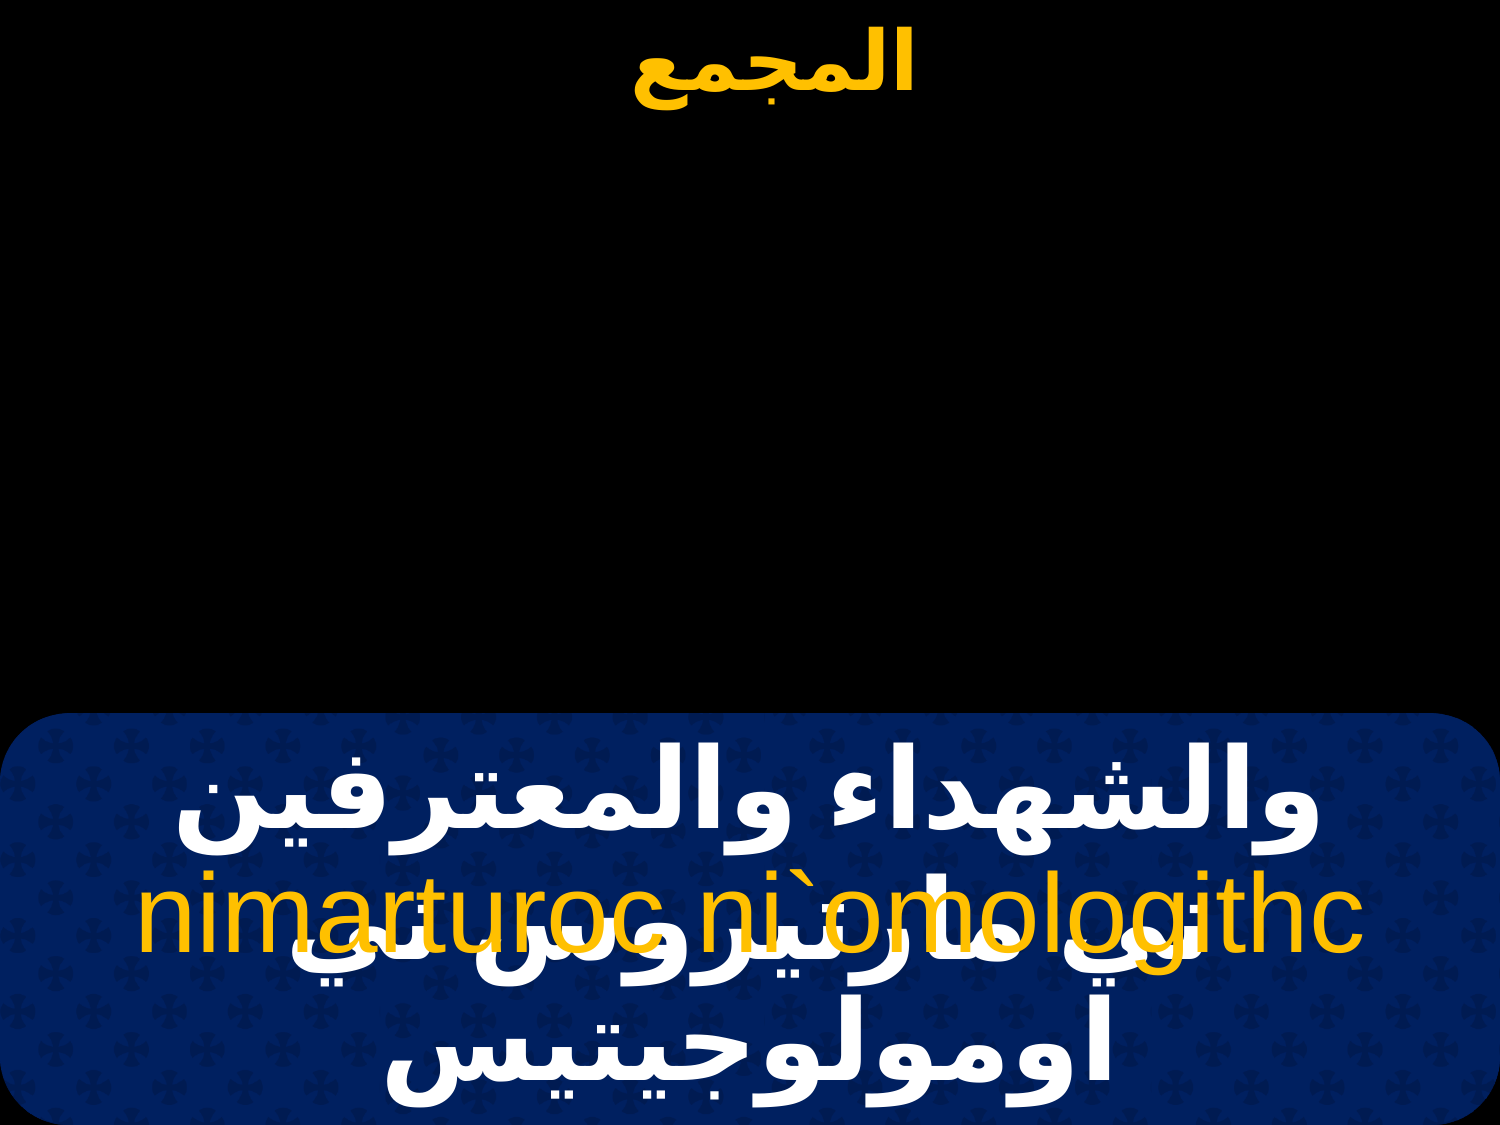

# والشهداء والمعترفين
nimarturoc ni`omologithc
ني مارتيروس ني اومولوجيتيس